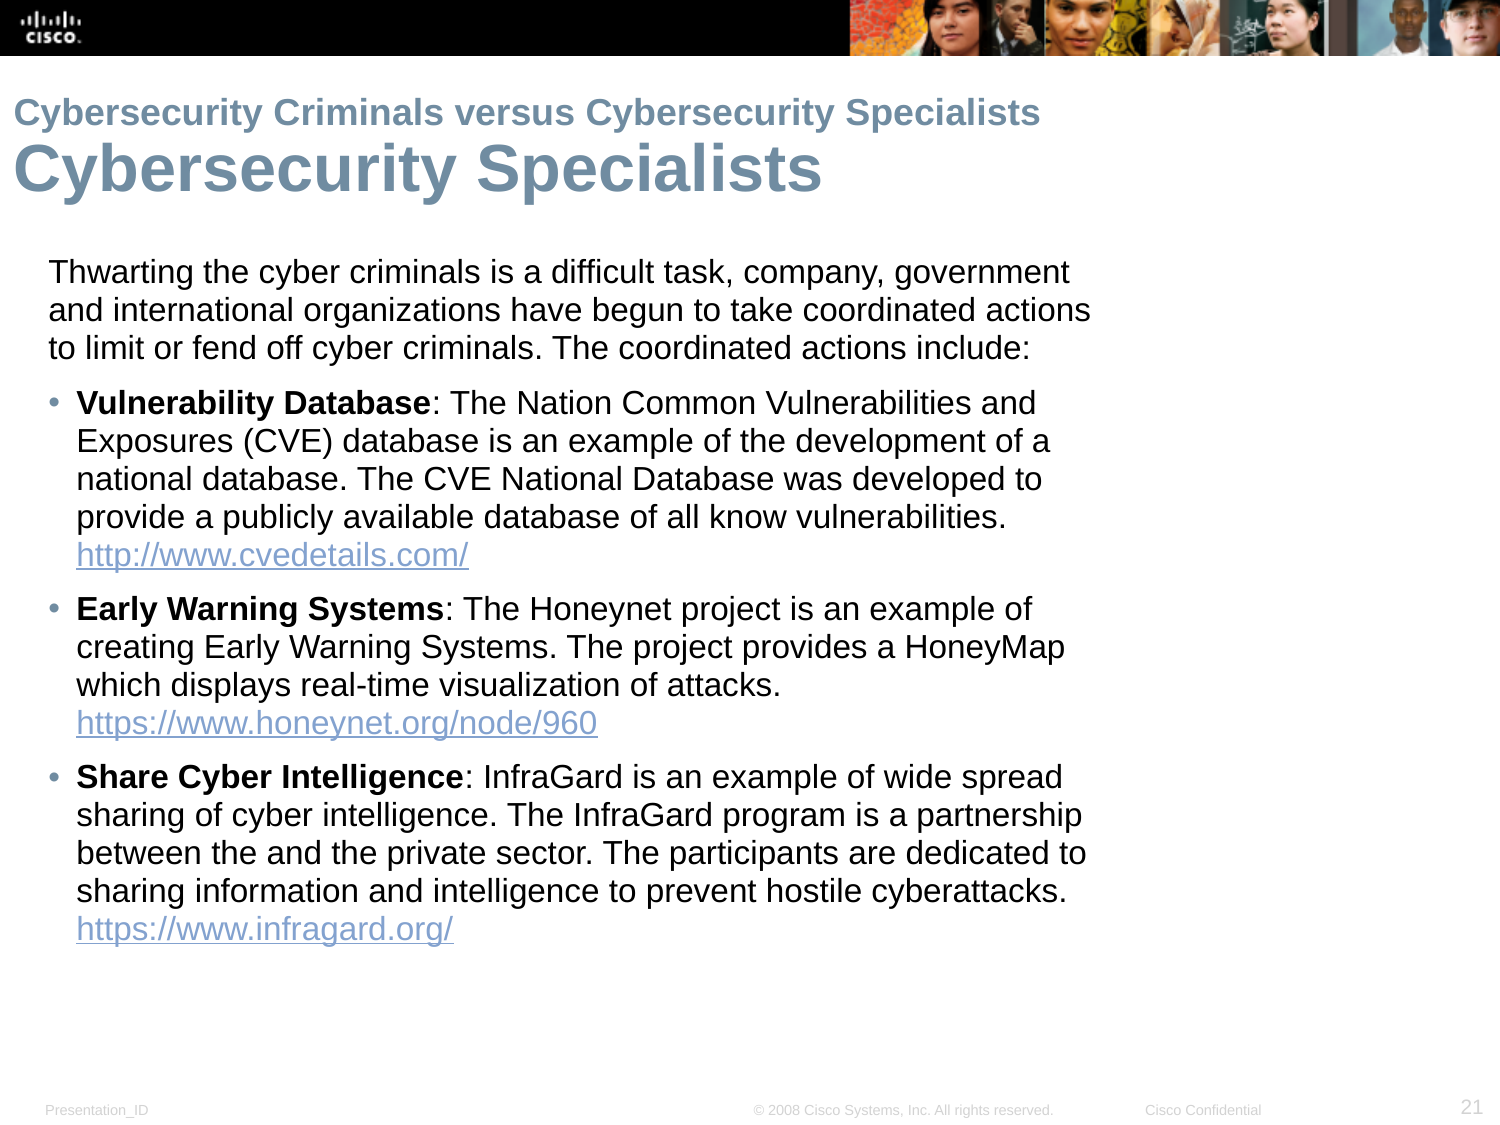

Cybersecurity Criminals versus Cybersecurity Specialists
Cybersecurity Specialists
Thwarting the cyber criminals is a difficult task, company, government and international organizations have begun to take coordinated actions to limit or fend off cyber criminals. The coordinated actions include:
Vulnerability Database: The Nation Common Vulnerabilities and Exposures (CVE) database is an example of the development of a national database. The CVE National Database was developed to provide a publicly available database of all know vulnerabilities. http://www.cvedetails.com/
Early Warning Systems: The Honeynet project is an example of creating Early Warning Systems. The project provides a HoneyMap which displays real-time visualization of attacks. https://www.honeynet.org/node/960
Share Cyber Intelligence: InfraGard is an example of wide spread sharing of cyber intelligence. The InfraGard program is a partnership between the and the private sector. The participants are dedicated to sharing information and intelligence to prevent hostile cyberattacks. https://www.infragard.org/